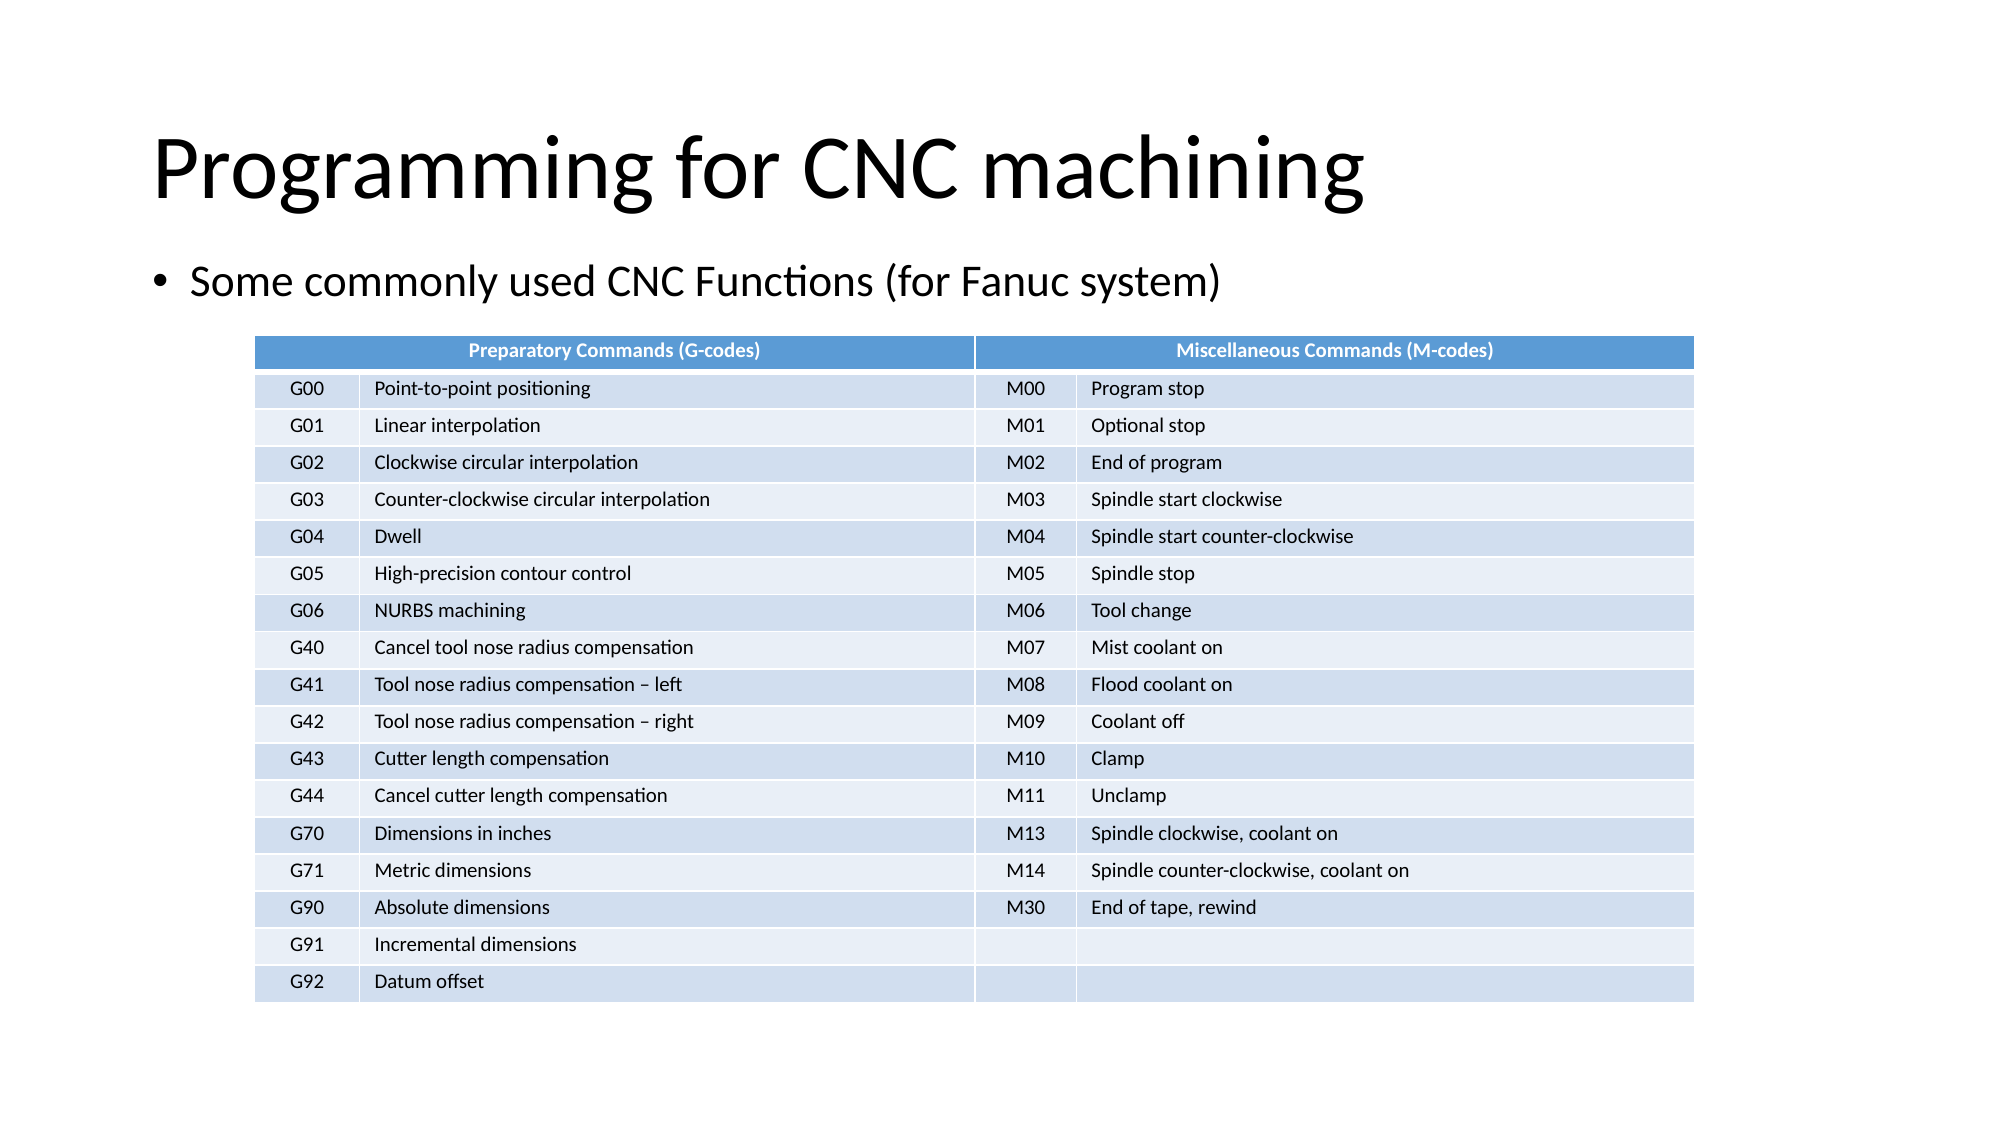

# Programming for CNC machining
Some commonly used CNC Functions (for Fanuc system)
| Preparatory Commands (G-codes) |  | Miscellaneous Commands (M-codes) |  |
| --- | --- | --- | --- |
| G00 | Point-to-point positioning | M00 | Program stop |
| G01 | Linear interpolation | M01 | Optional stop |
| G02 | Clockwise circular interpolation | M02 | End of program |
| G03 | Counter-clockwise circular interpolation | M03 | Spindle start clockwise |
| G04 | Dwell | M04 | Spindle start counter-clockwise |
| G05 | High-precision contour control | M05 | Spindle stop |
| G06 | NURBS machining | M06 | Tool change |
| G40 | Cancel tool nose radius compensation | M07 | Mist coolant on |
| G41 | Tool nose radius compensation – left | M08 | Flood coolant on |
| G42 | Tool nose radius compensation – right | M09 | Coolant off |
| G43 | Cutter length compensation | M10 | Clamp |
| G44 | Cancel cutter length compensation | M11 | Unclamp |
| G70 | Dimensions in inches | M13 | Spindle clockwise, coolant on |
| G71 | Metric dimensions | M14 | Spindle counter-clockwise, coolant on |
| G90 | Absolute dimensions | M30 | End of tape, rewind |
| G91 | Incremental dimensions |  |  |
| G92 | Datum offset |  |  |